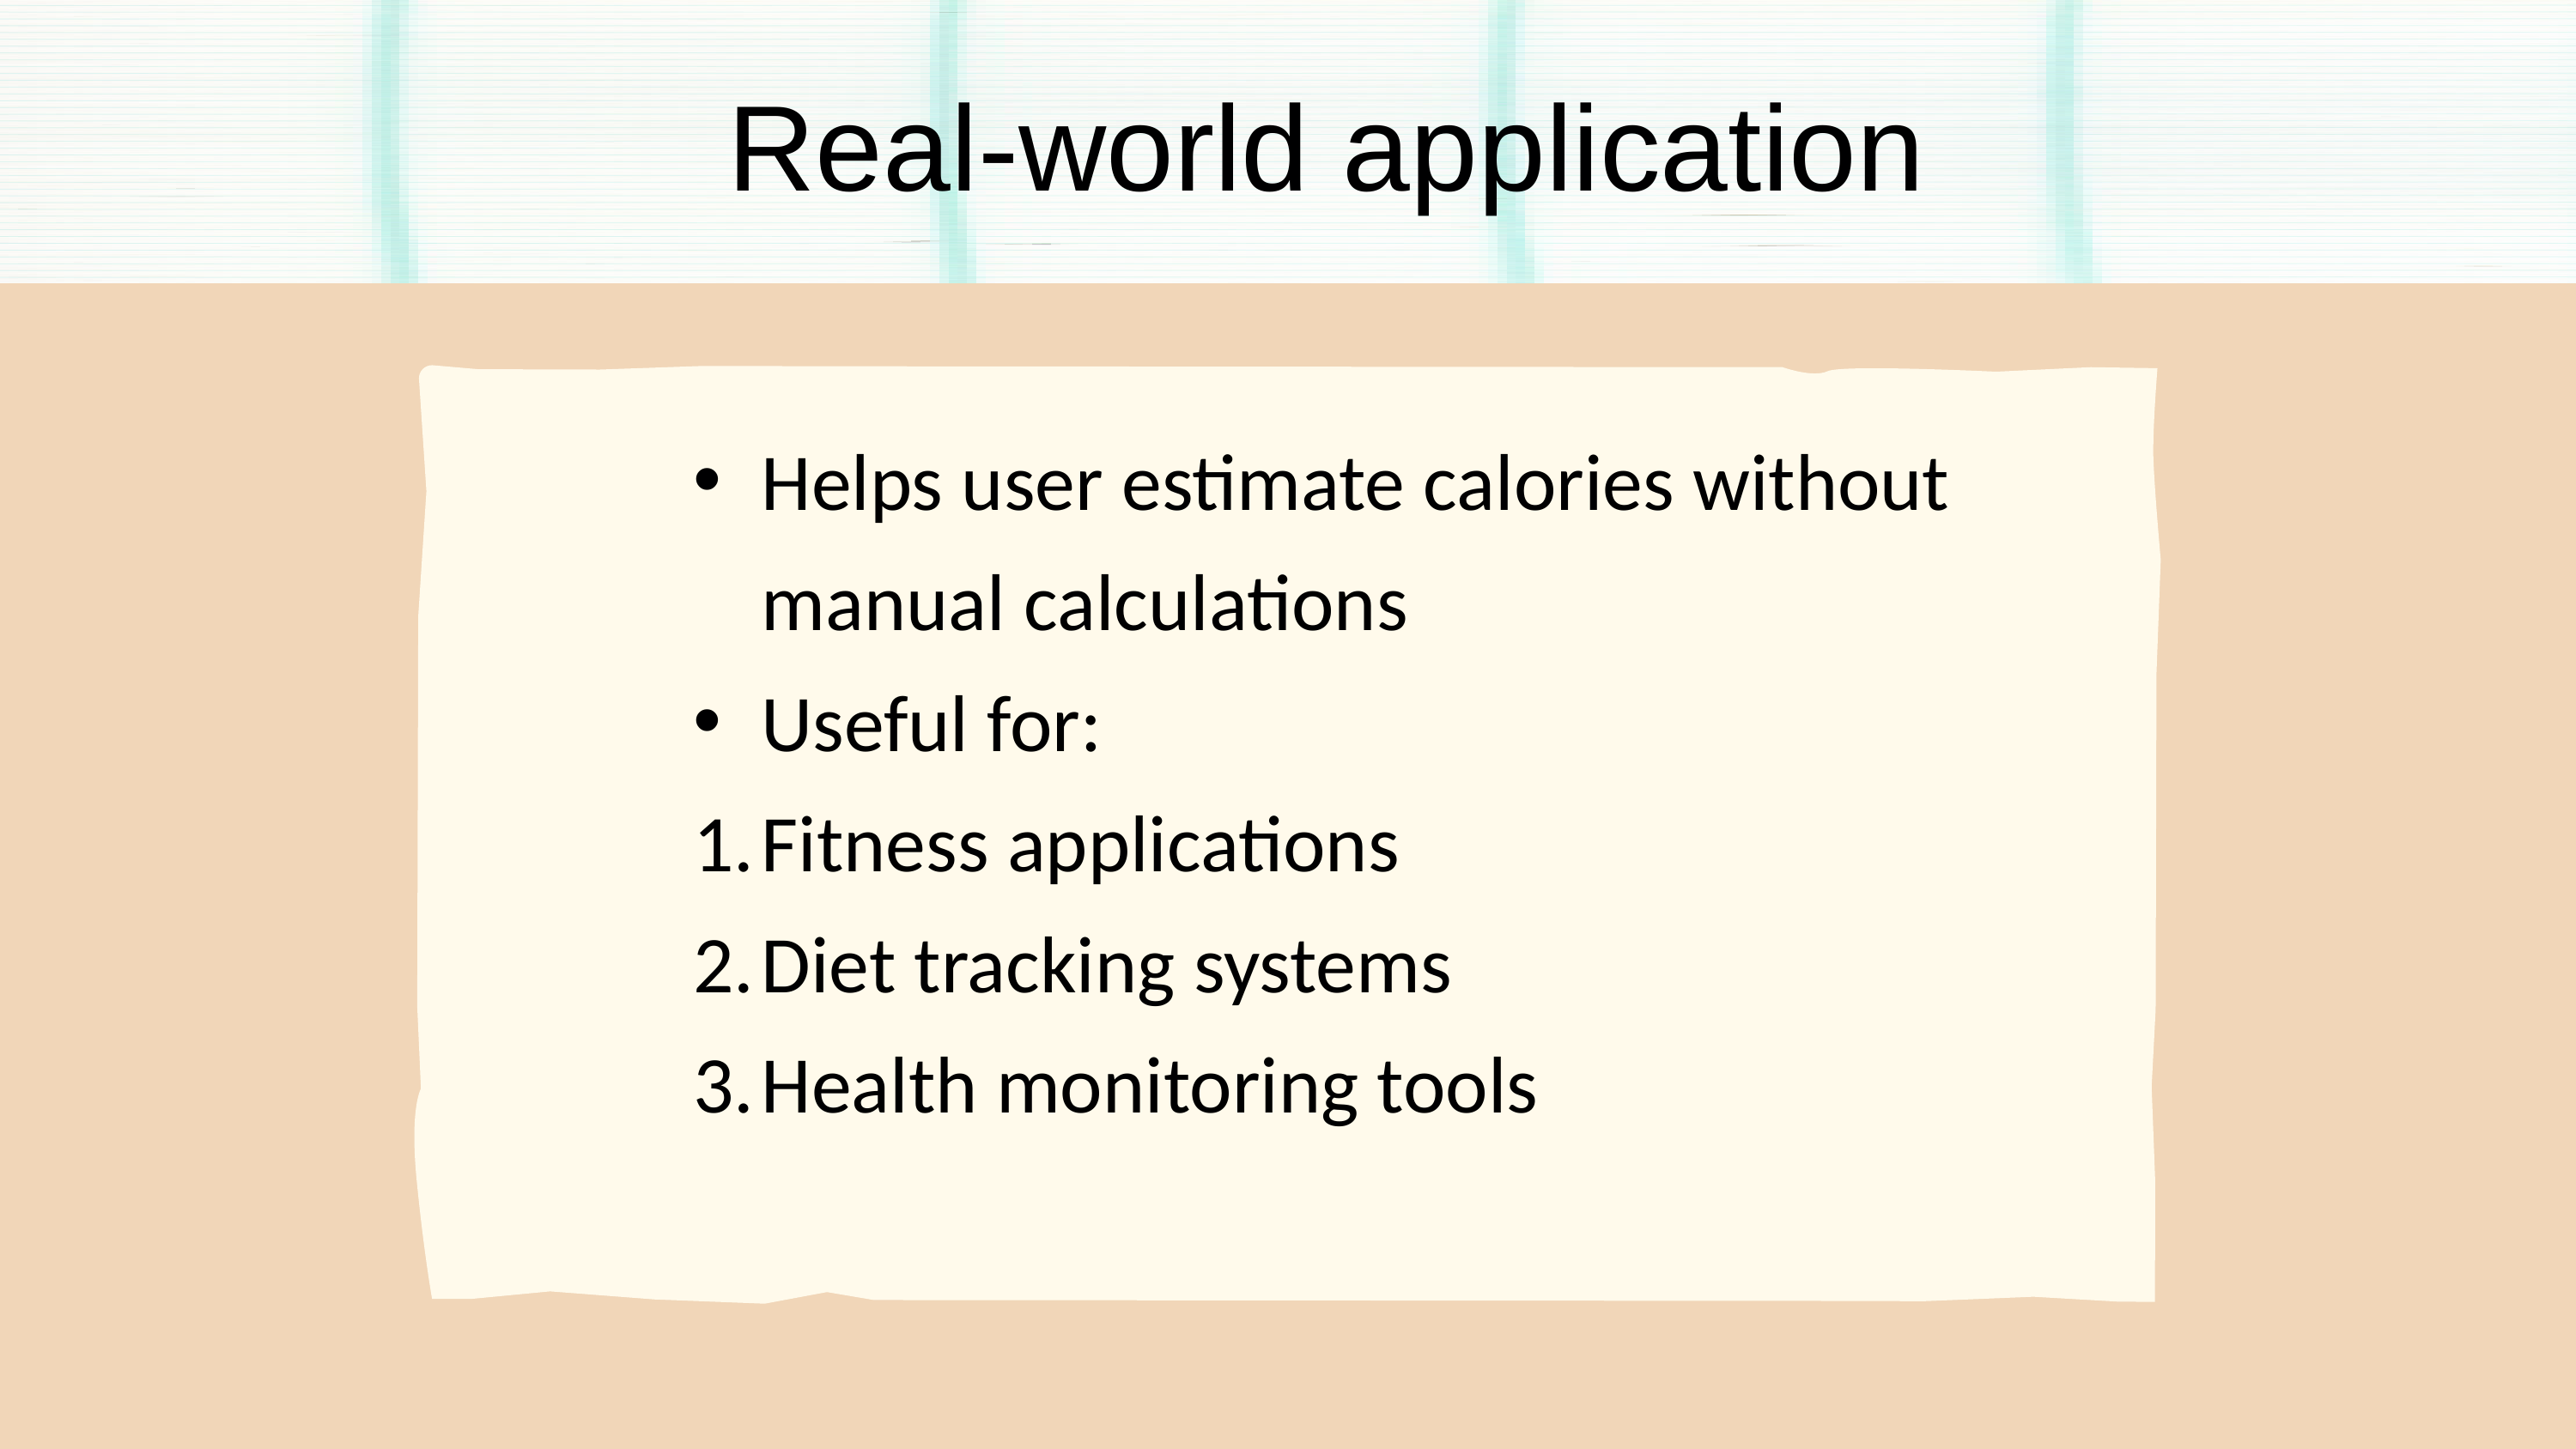

Real-world application

Helps user estimate calories without manual calculations
Useful for:
Fitness applications
Diet tracking systems
Health monitoring tools